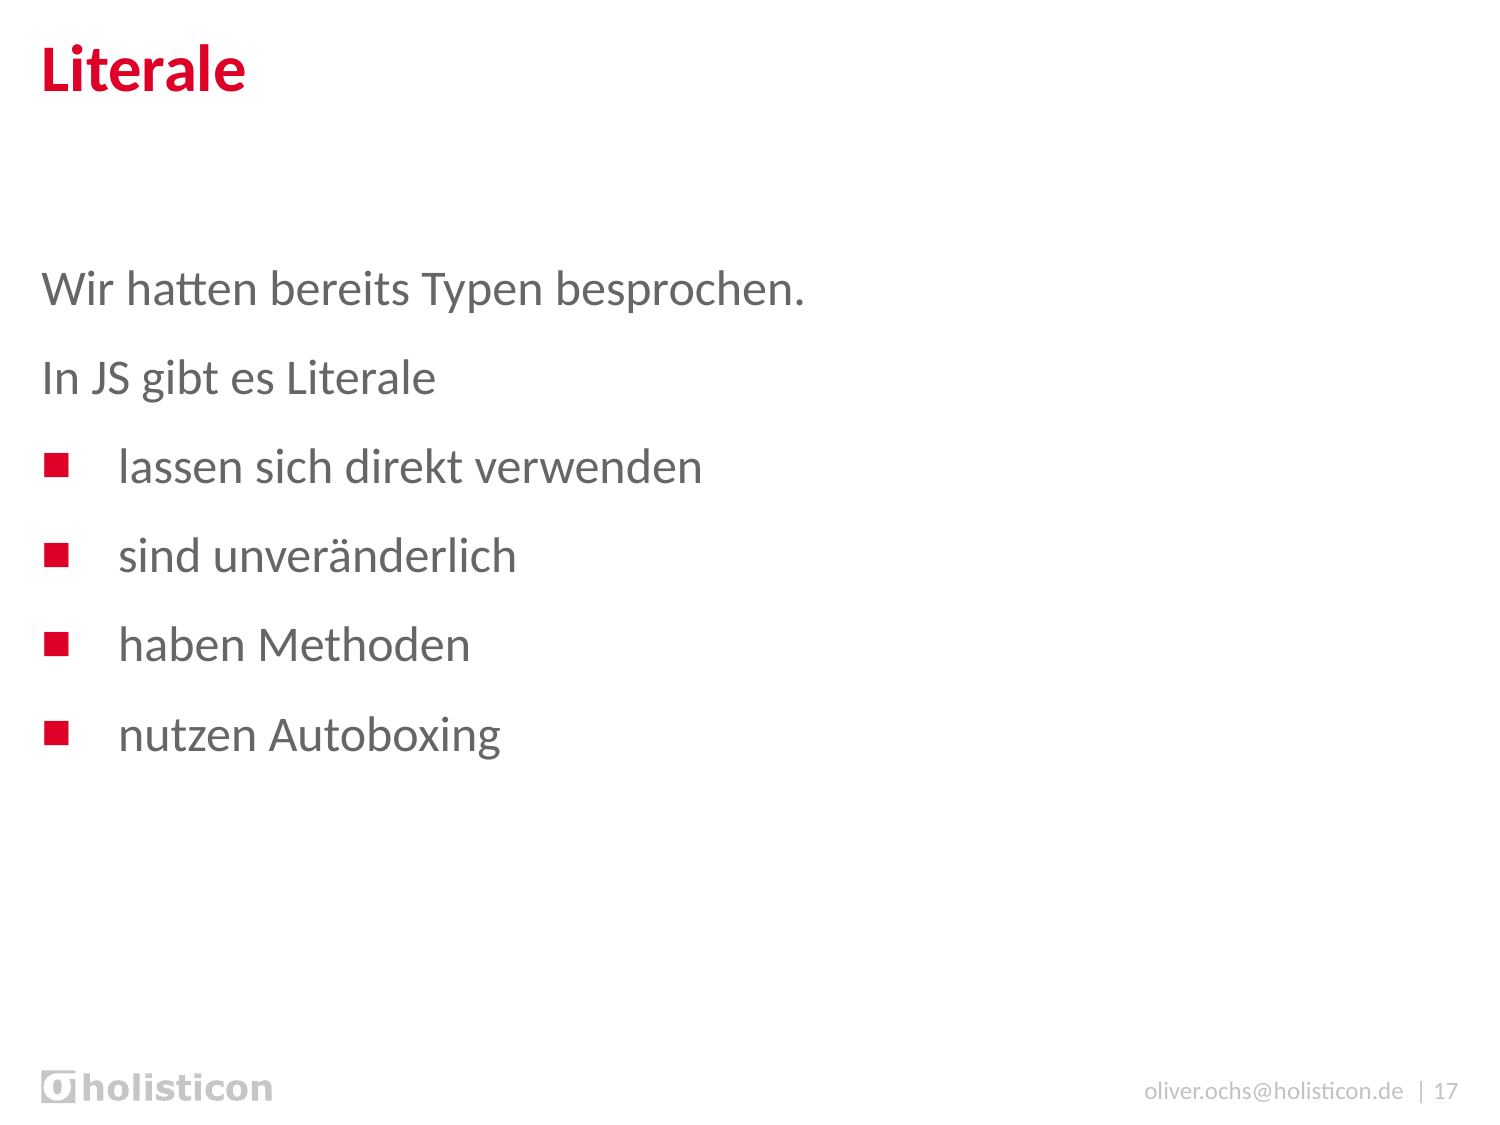

# Literale
Wir hatten bereits Typen besprochen.
In JS gibt es Literale
lassen sich direkt verwenden
sind unveränderlich
haben Methoden
nutzen Autoboxing